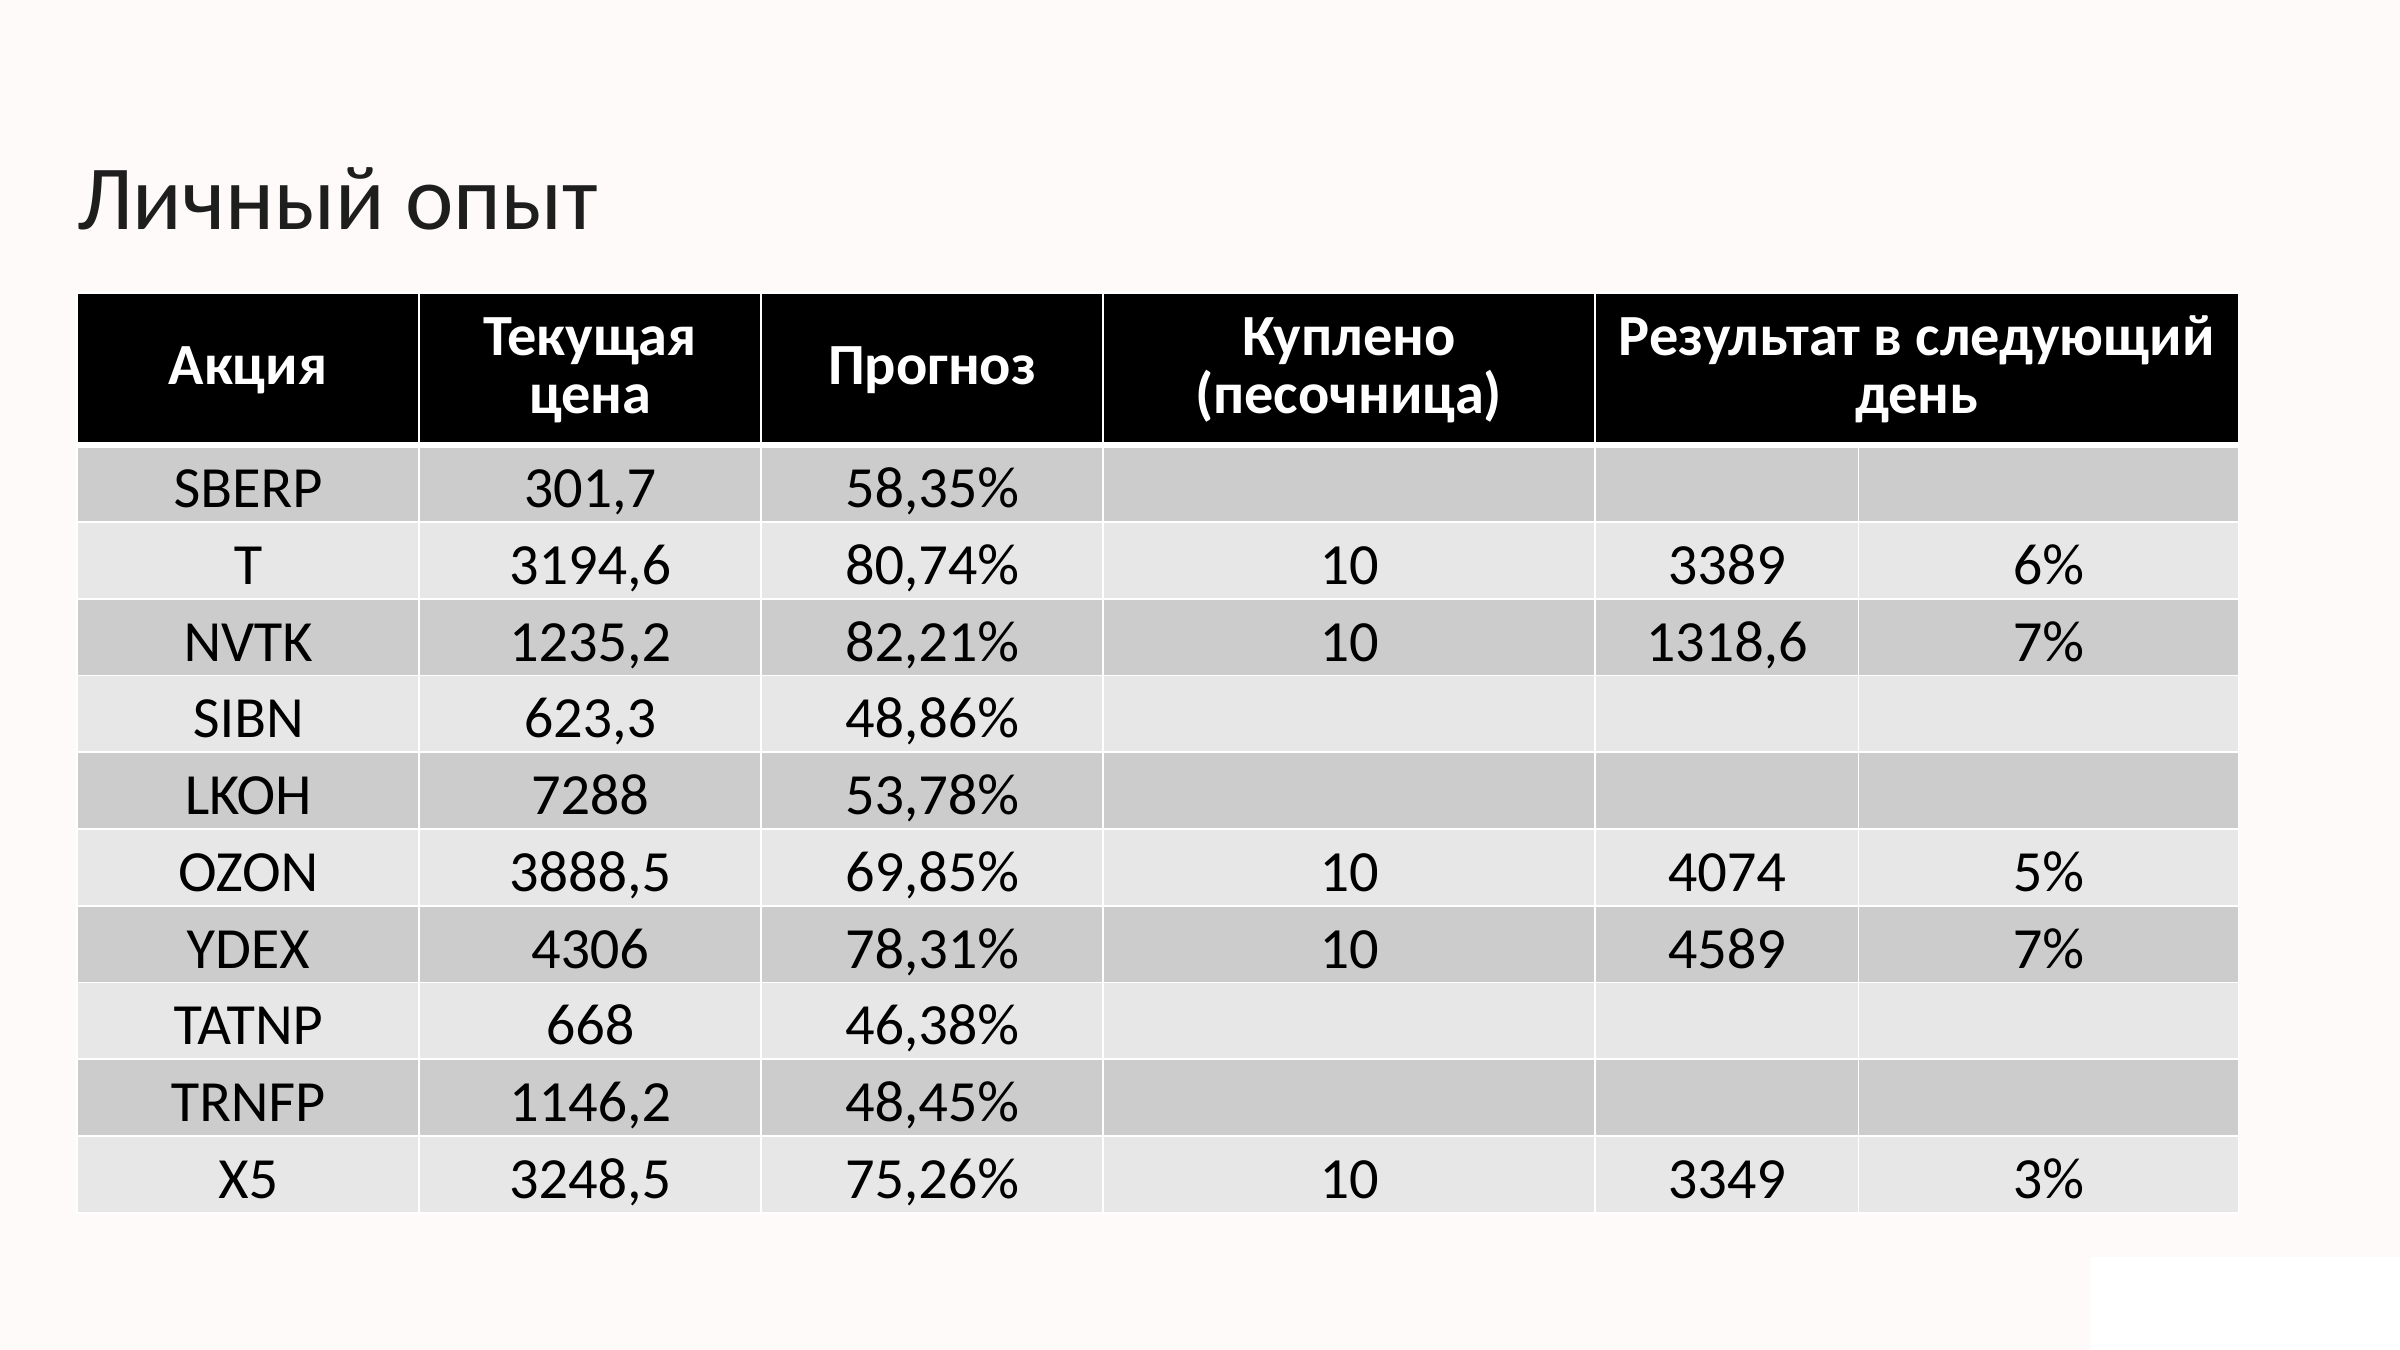

Личный опыт
| Акция | Текущая цена | Прогноз | Куплено (песочница) | Результат в следующий день |  |
| --- | --- | --- | --- | --- | --- |
| SBERP | 301,7 | 58,35% |  |  |  |
| T | 3194,6 | 80,74% | 10 | 3389 | 6% |
| NVTK | 1235,2 | 82,21% | 10 | 1318,6 | 7% |
| SIBN | 623,3 | 48,86% |  |  |  |
| LKOH | 7288 | 53,78% |  |  |  |
| OZON | 3888,5 | 69,85% | 10 | 4074 | 5% |
| YDEX | 4306 | 78,31% | 10 | 4589 | 7% |
| TATNP | 668 | 46,38% |  |  |  |
| TRNFP | 1146,2 | 48,45% |  |  |  |
| X5 | 3248,5 | 75,26% | 10 | 3349 | 3% |